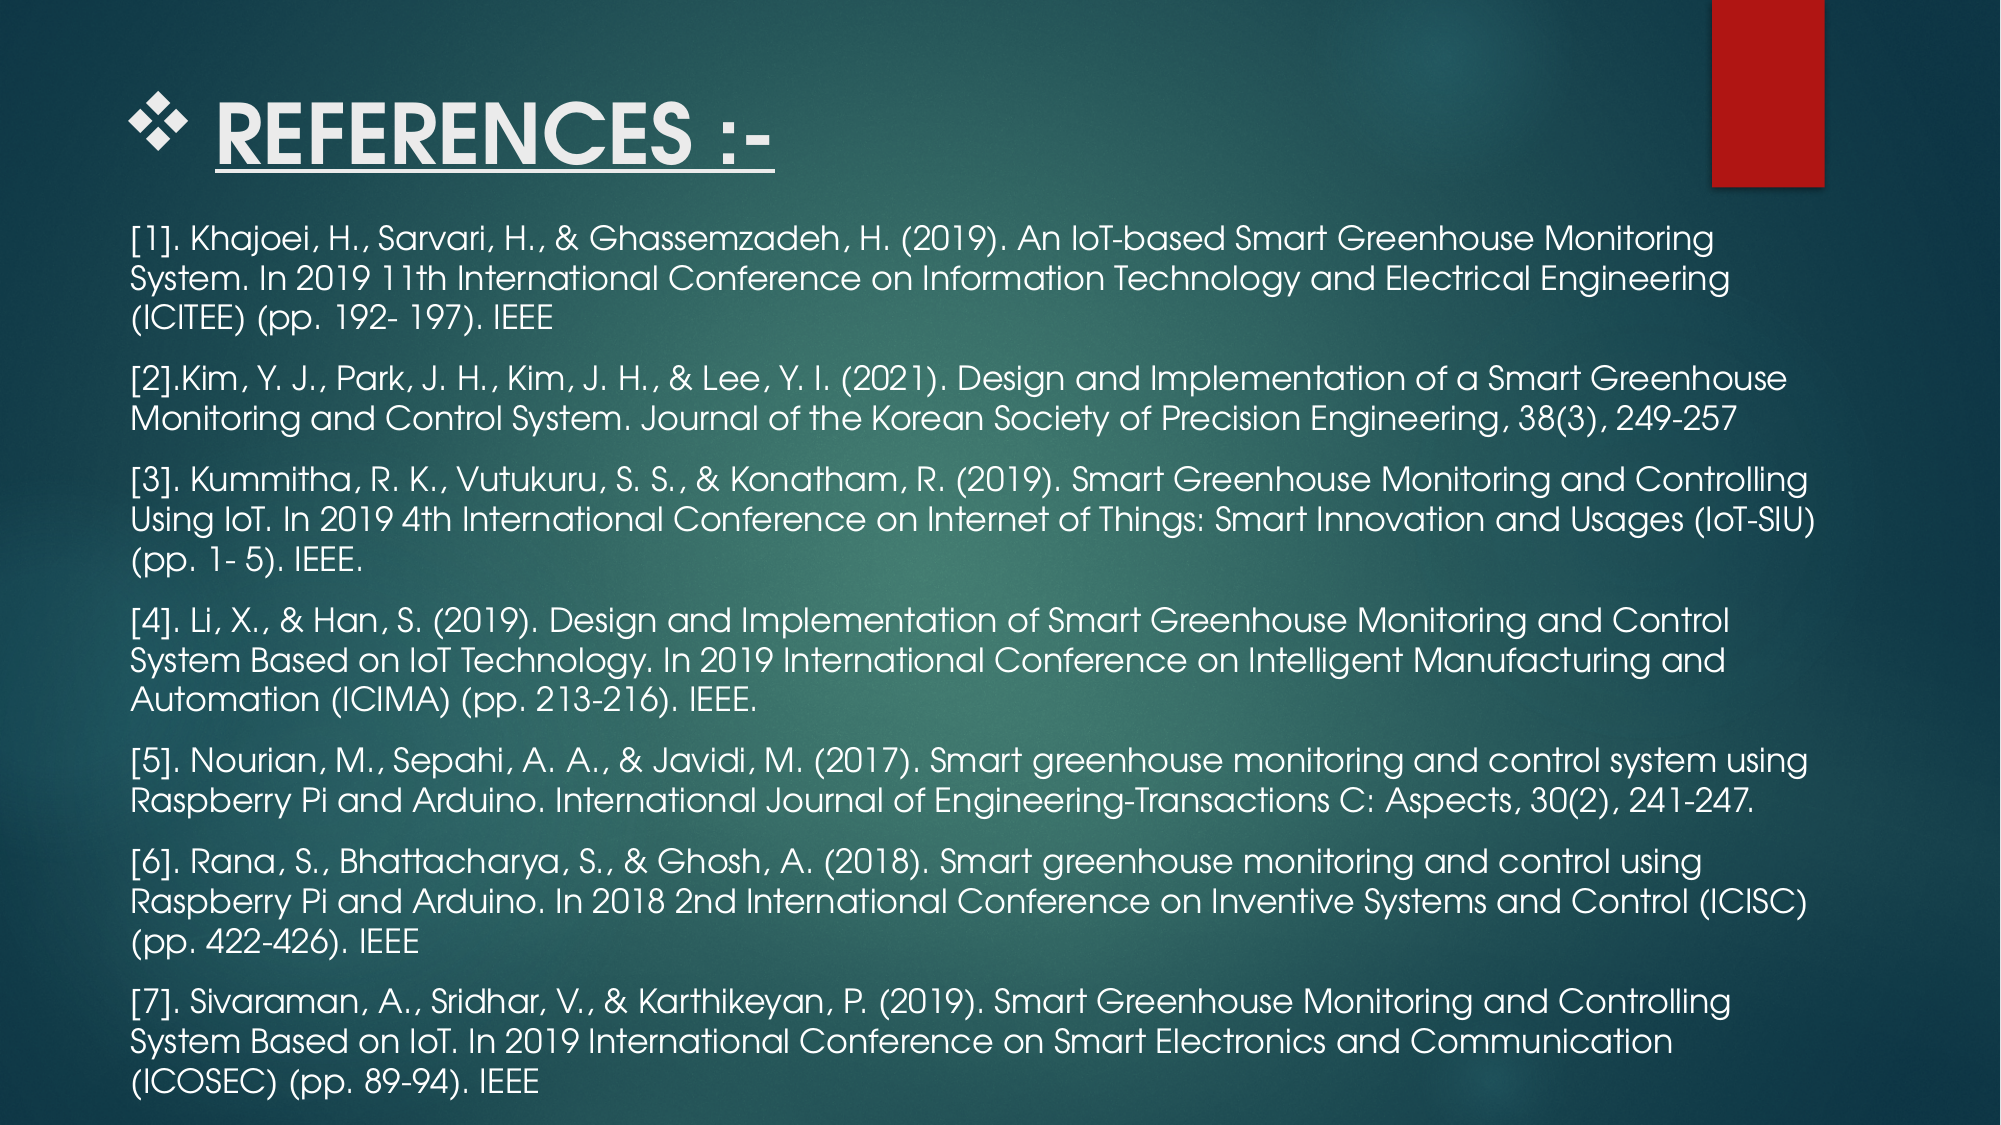

# REFERENCES :-
[1]. Khajoei, H., Sarvari, H., & Ghassemzadeh, H. (2019). An IoT-based Smart Greenhouse Monitoring System. In 2019 11th International Conference on Information Technology and Electrical Engineering (ICITEE) (pp. 192- 197). IEEE
[2].Kim, Y. J., Park, J. H., Kim, J. H., & Lee, Y. I. (2021). Design and Implementation of a Smart Greenhouse Monitoring and Control System. Journal of the Korean Society of Precision Engineering, 38(3), 249-257
[3]. Kummitha, R. K., Vutukuru, S. S., & Konatham, R. (2019). Smart Greenhouse Monitoring and Controlling Using IoT. In 2019 4th International Conference on Internet of Things: Smart Innovation and Usages (IoT-SIU) (pp. 1- 5). IEEE.
[4]. Li, X., & Han, S. (2019). Design and Implementation of Smart Greenhouse Monitoring and Control System Based on IoT Technology. In 2019 International Conference on Intelligent Manufacturing and Automation (ICIMA) (pp. 213-216). IEEE.
[5]. Nourian, M., Sepahi, A. A., & Javidi, M. (2017). Smart greenhouse monitoring and control system using Raspberry Pi and Arduino. International Journal of Engineering-Transactions C: Aspects, 30(2), 241-247.
[6]. Rana, S., Bhattacharya, S., & Ghosh, A. (2018). Smart greenhouse monitoring and control using Raspberry Pi and Arduino. In 2018 2nd International Conference on Inventive Systems and Control (ICISC) (pp. 422-426). IEEE
[7]. Sivaraman, A., Sridhar, V., & Karthikeyan, P. (2019). Smart Greenhouse Monitoring and Controlling System Based on IoT. In 2019 International Conference on Smart Electronics and Communication (ICOSEC) (pp. 89-94). IEEE